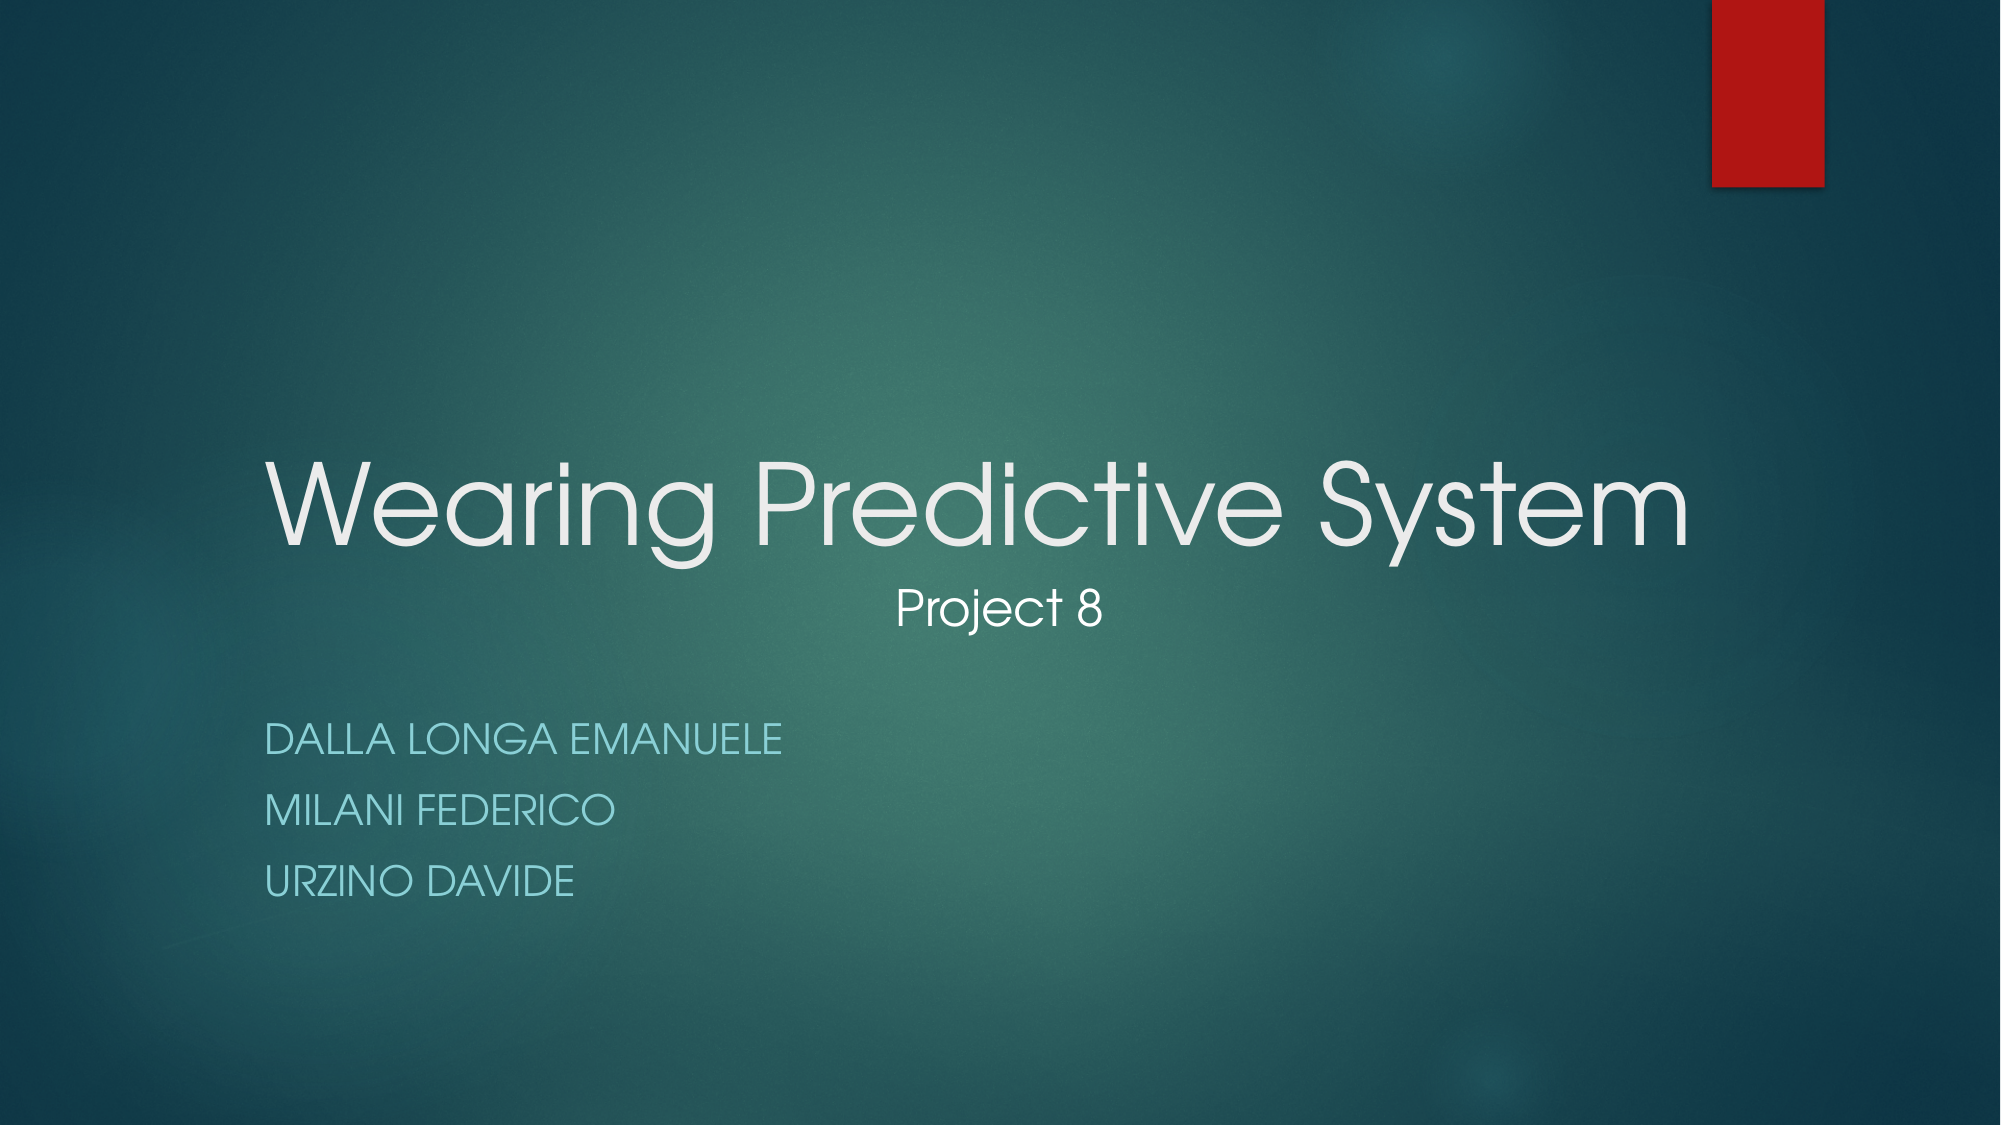

# Wearing Predictive System
Project 8
Dalla Longa Emanuele
Milani Federico
Urzino Davide